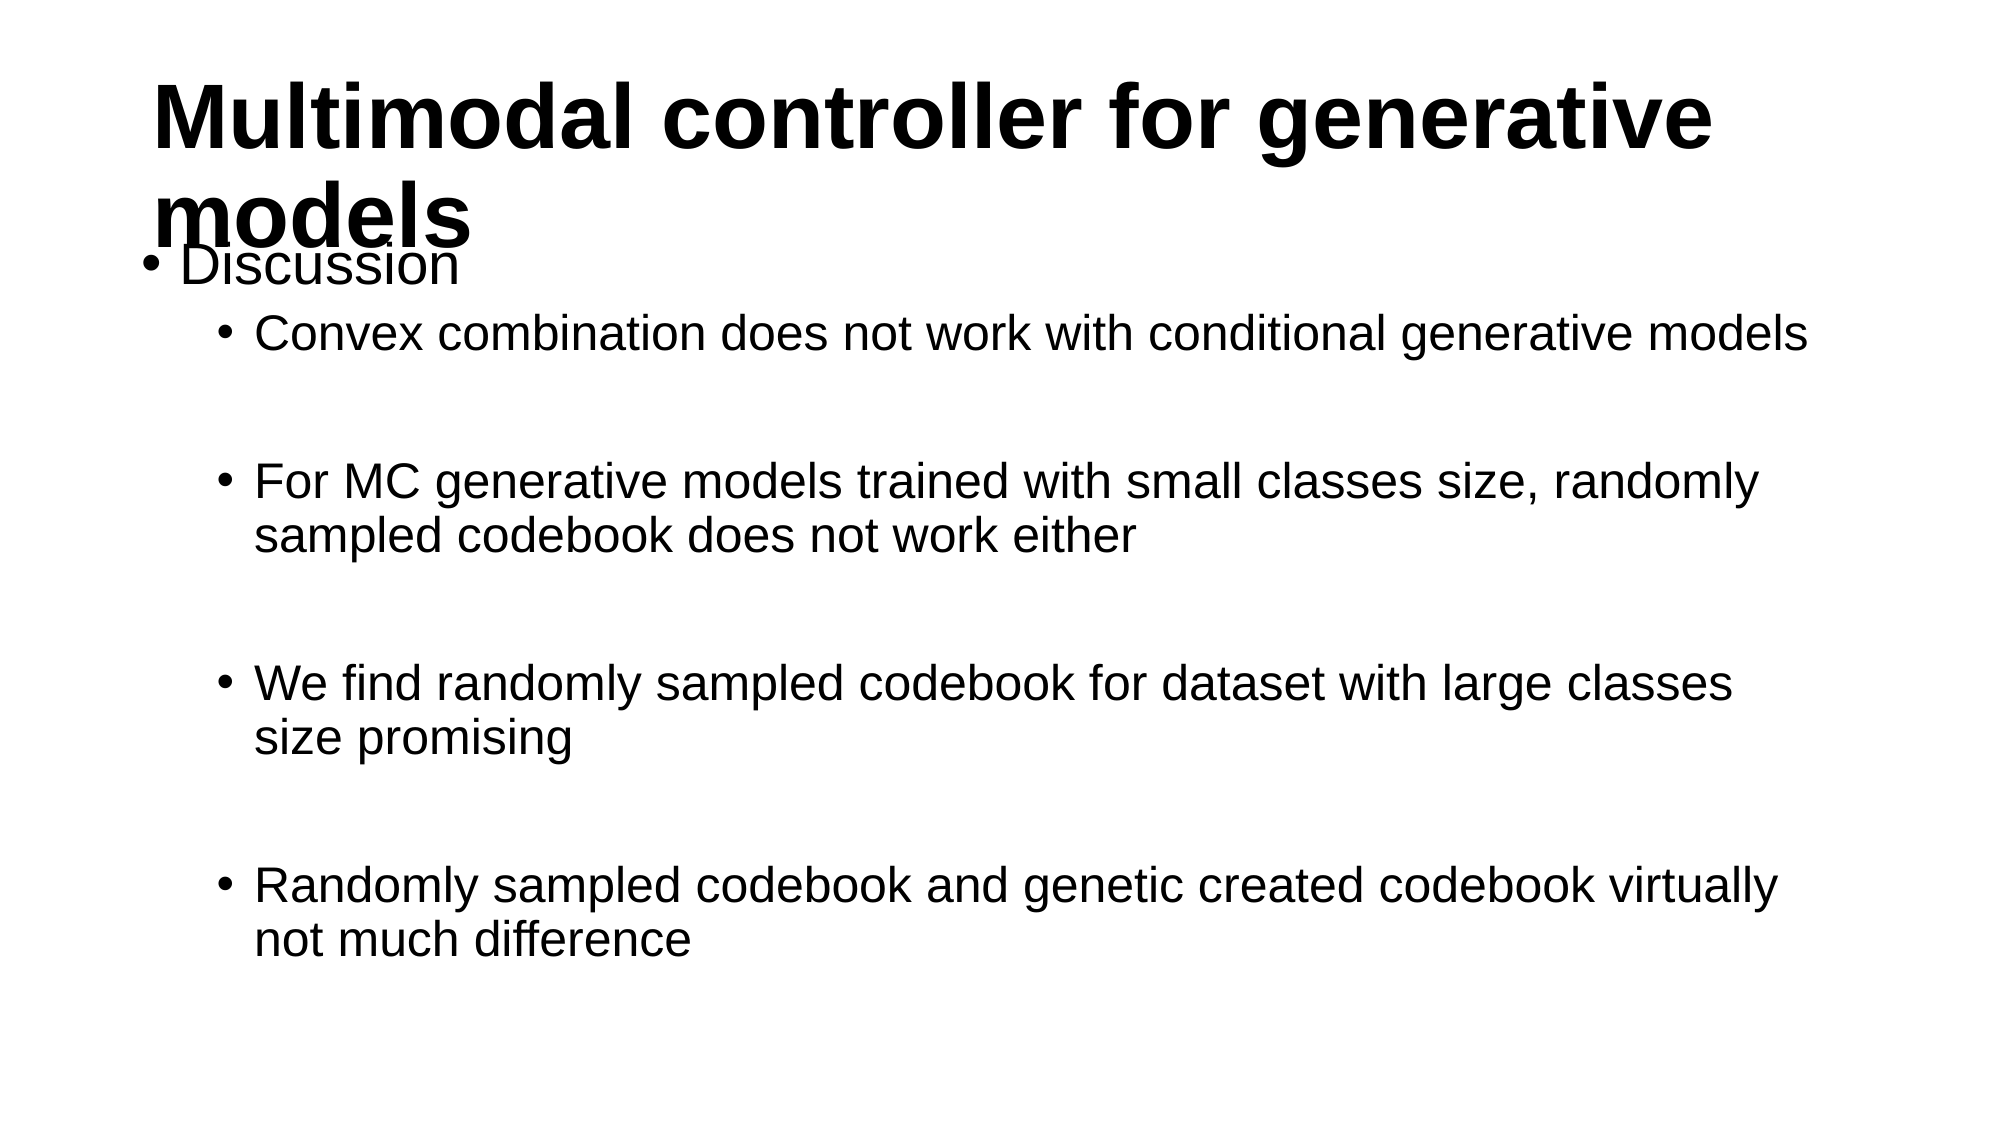

# Multimodal controller for generative models
Discussion
Convex combination does not work with conditional generative models

For MC generative models trained with small classes size, randomly sampled codebook does not work either

We find randomly sampled codebook for dataset with large classes size promising

Randomly sampled codebook and genetic created codebook virtually not much difference